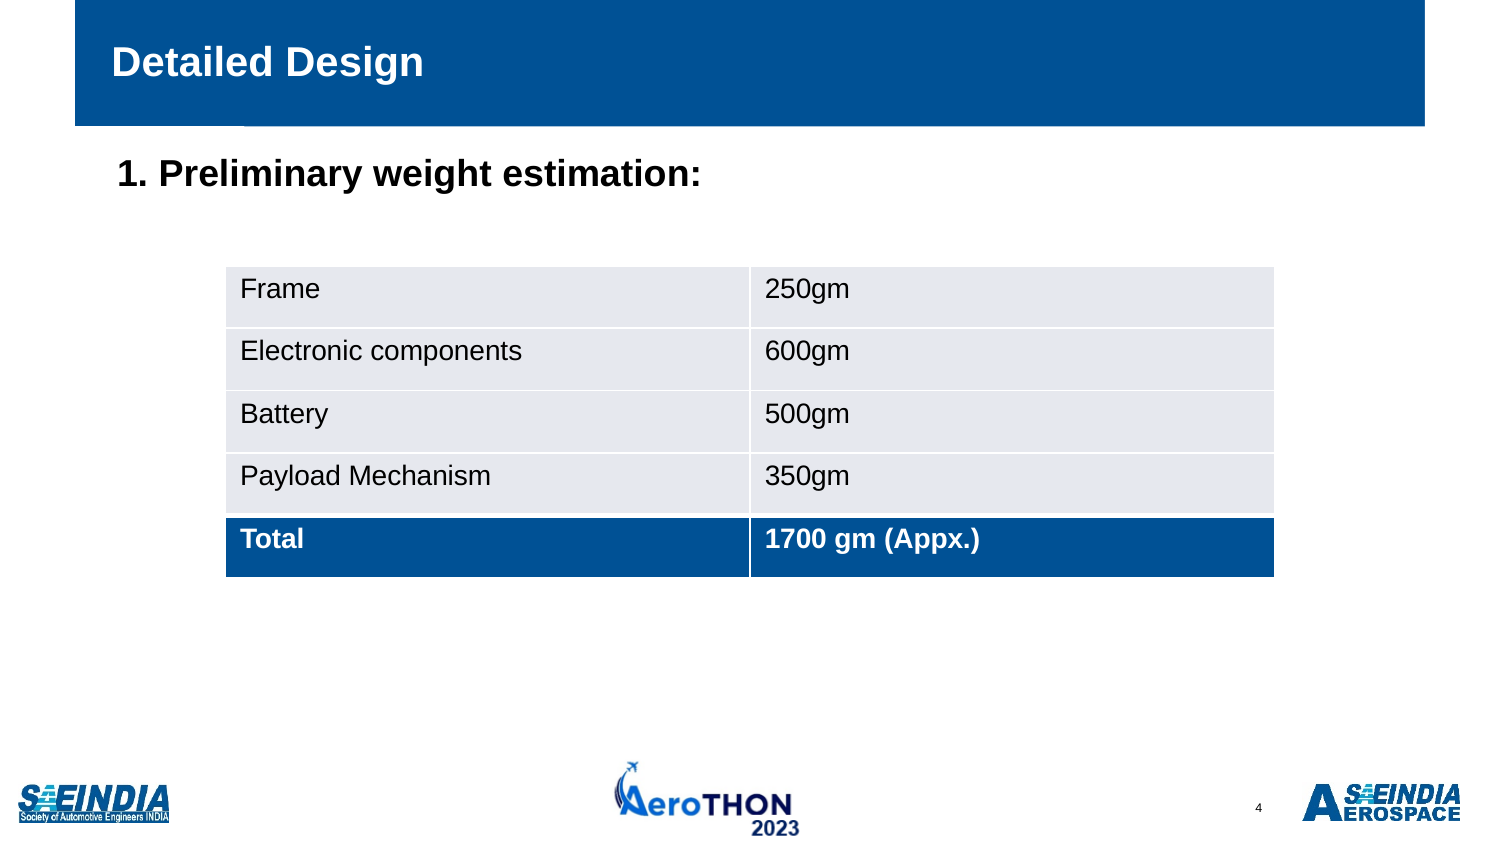

# Detailed Design
1. Preliminary weight estimation:

| Frame | 250gm |
| --- | --- |
| Electronic components | 600gm |
| Battery | 500gm |
| Payload Mechanism | 350gm |
| Total | 1700 gm (Appx.) |
4